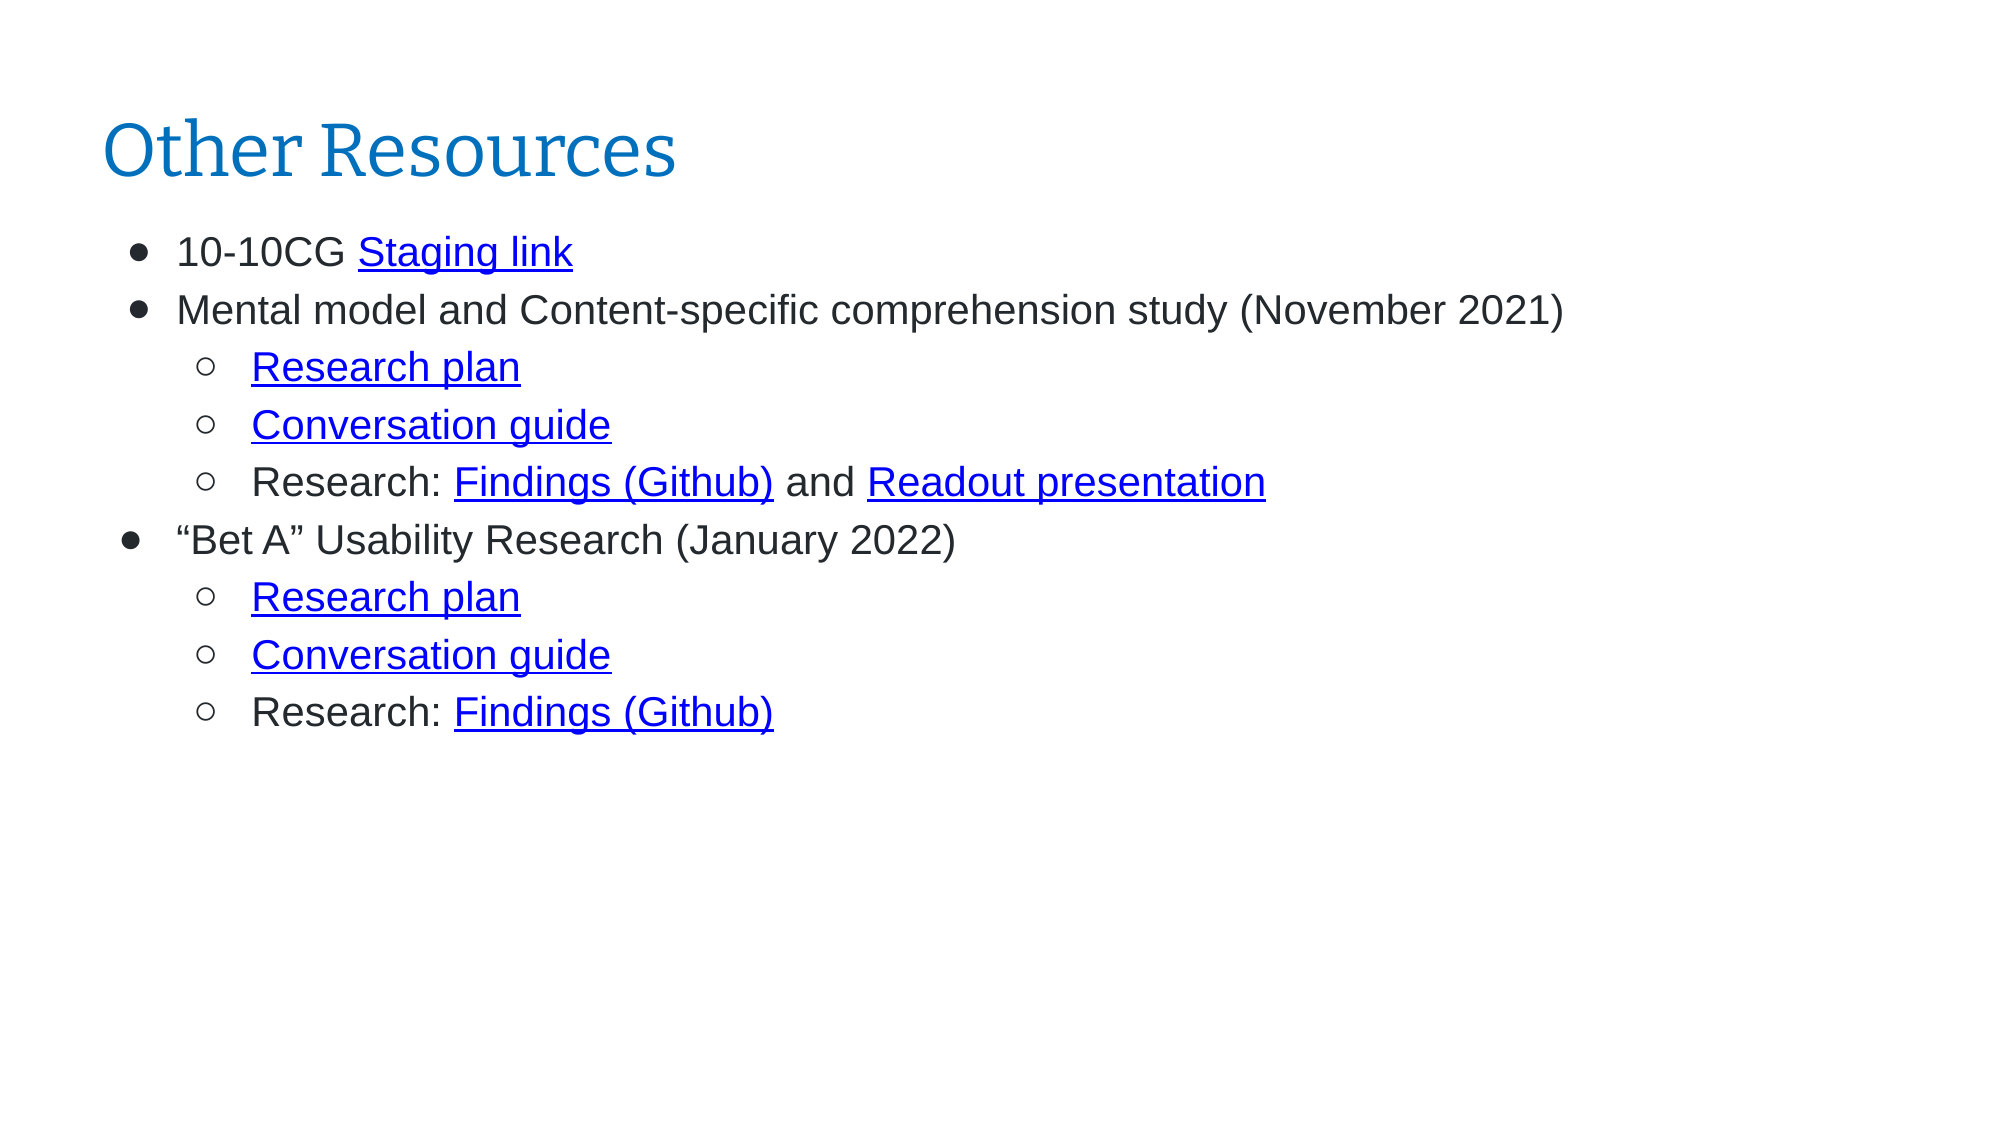

# Other Resources
10-10CG Staging link
Mental model and Content-specific comprehension study (November 2021)
Research plan
Conversation guide
Research: Findings (Github) and Readout presentation
“Bet A” Usability Research (January 2022)
Research plan
Conversation guide
Research: Findings (Github)